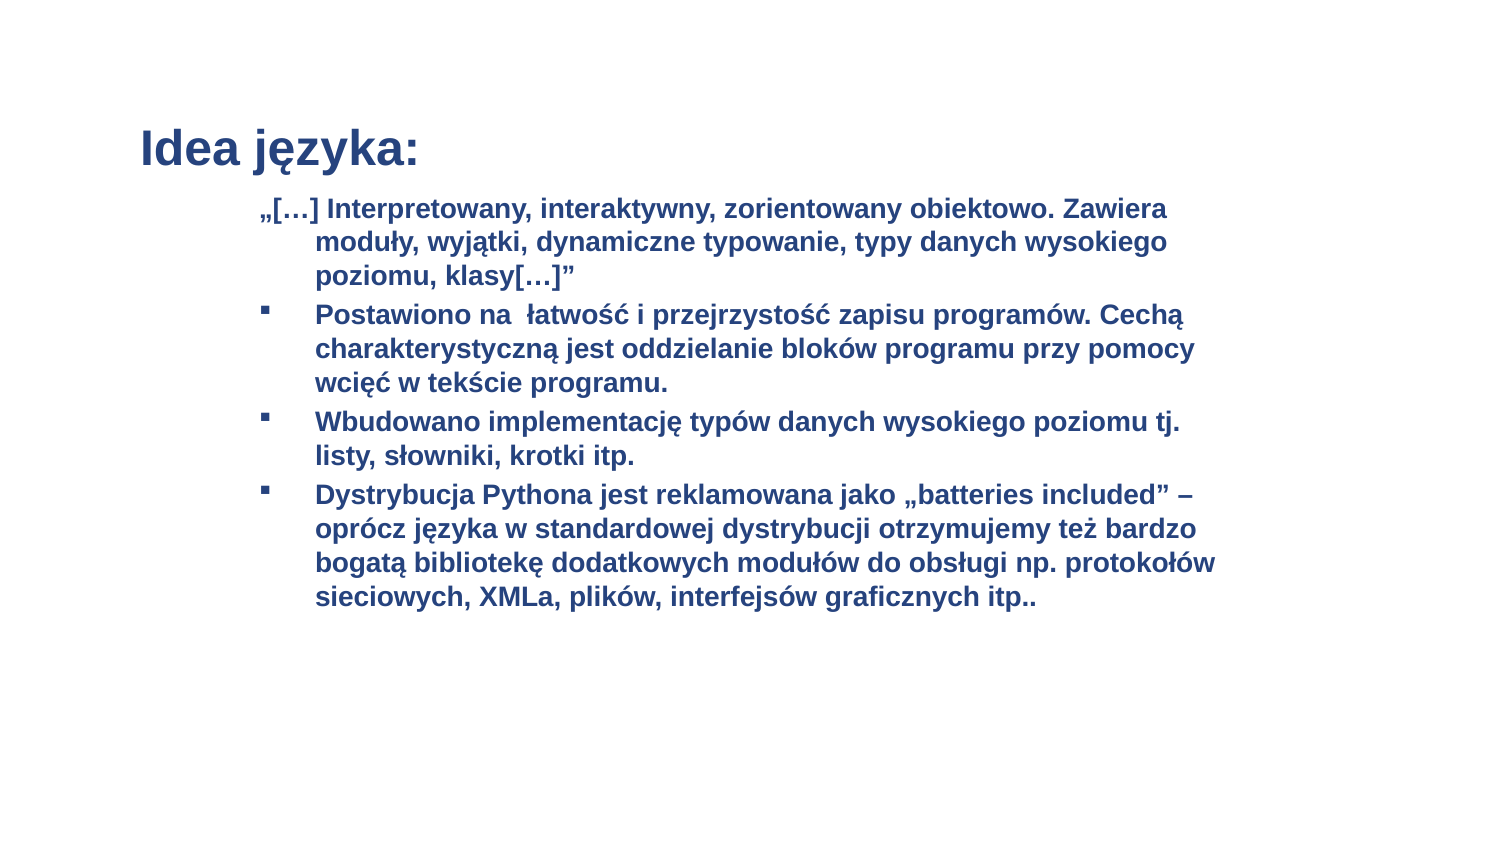

# Idea języka:
„[…] Interpretowany, interaktywny, zorientowany obiektowo. Zawiera moduły, wyjątki, dynamiczne typowanie, typy danych wysokiego poziomu, klasy[…]”
Postawiono na  łatwość i przejrzystość zapisu programów. Cechą charakterystyczną jest oddzielanie bloków programu przy pomocy wcięć w tekście programu.
Wbudowano implementację typów danych wysokiego poziomu tj. listy, słowniki, krotki itp.
Dystrybucja Pythona jest reklamowana jako „batteries included” – oprócz języka w standardowej dystrybucji otrzymujemy też bardzo bogatą bibliotekę dodatkowych modułów do obsługi np. protokołów sieciowych, XMLa, plików, interfejsów graficznych itp..